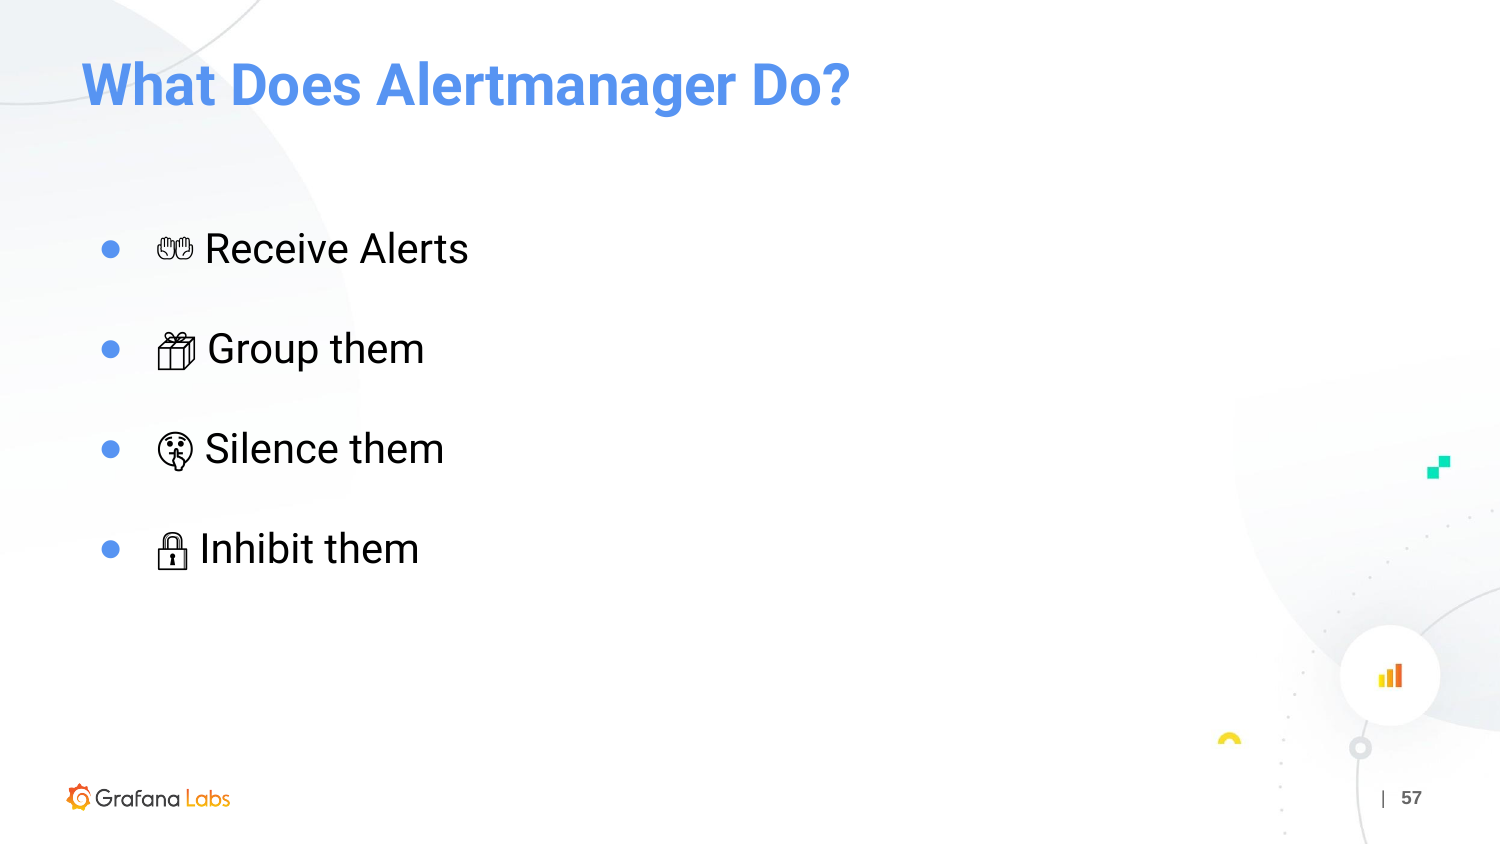

# What Does Alertmanager Do?
🤲 Receive Alerts
📦 Group them
🤫 Silence them
🔒 Inhibit them

|   57